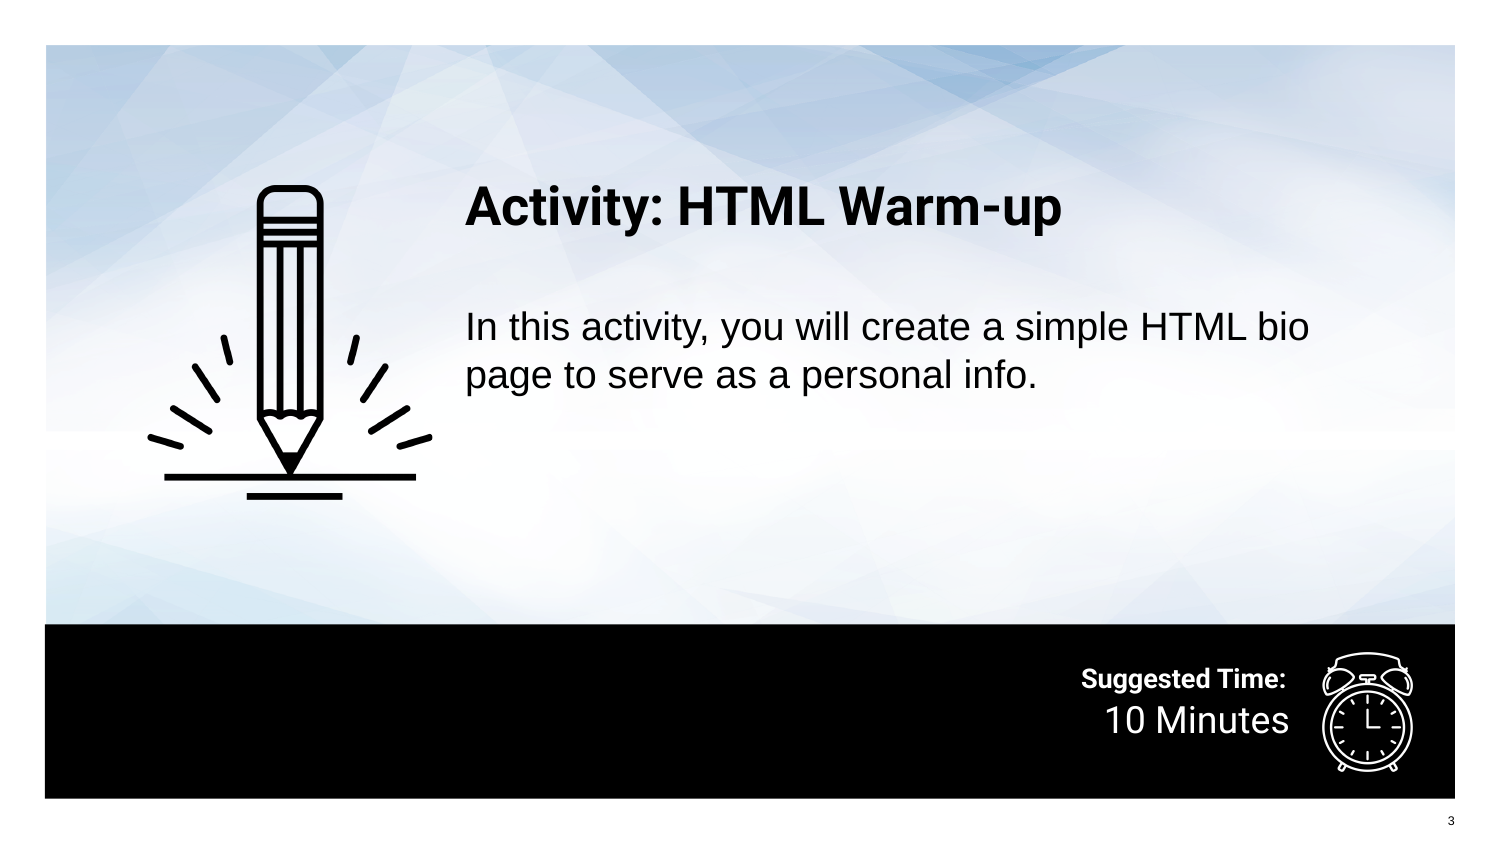

Activity: HTML Warm-up

In this activity, you will create a simple HTML bio page to serve as a personal info.
# 10 Minutes

3